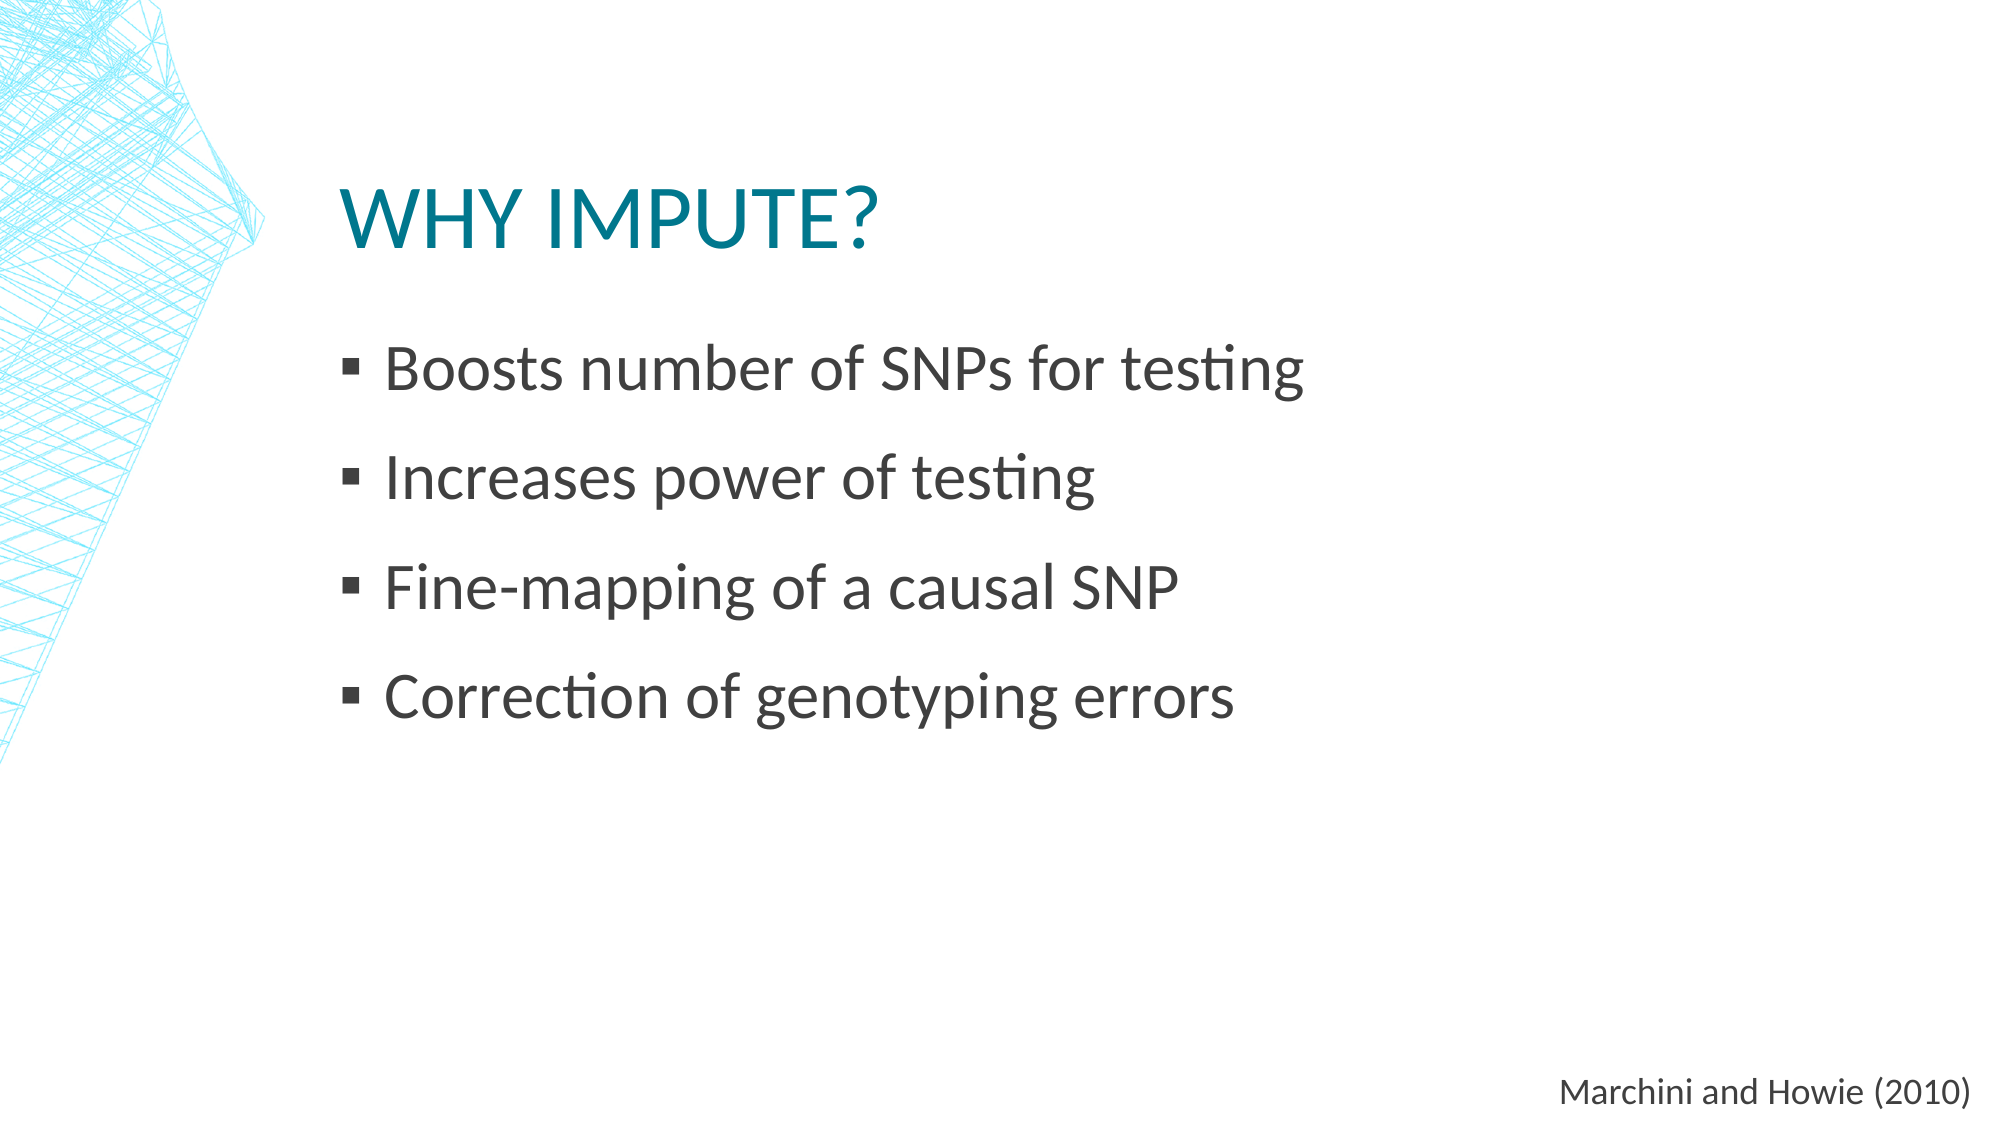

# Why Impute?
Boosts number of SNPs for testing
Increases power of testing
Fine-mapping of a causal SNP
Correction of genotyping errors
Marchini and Howie (2010)